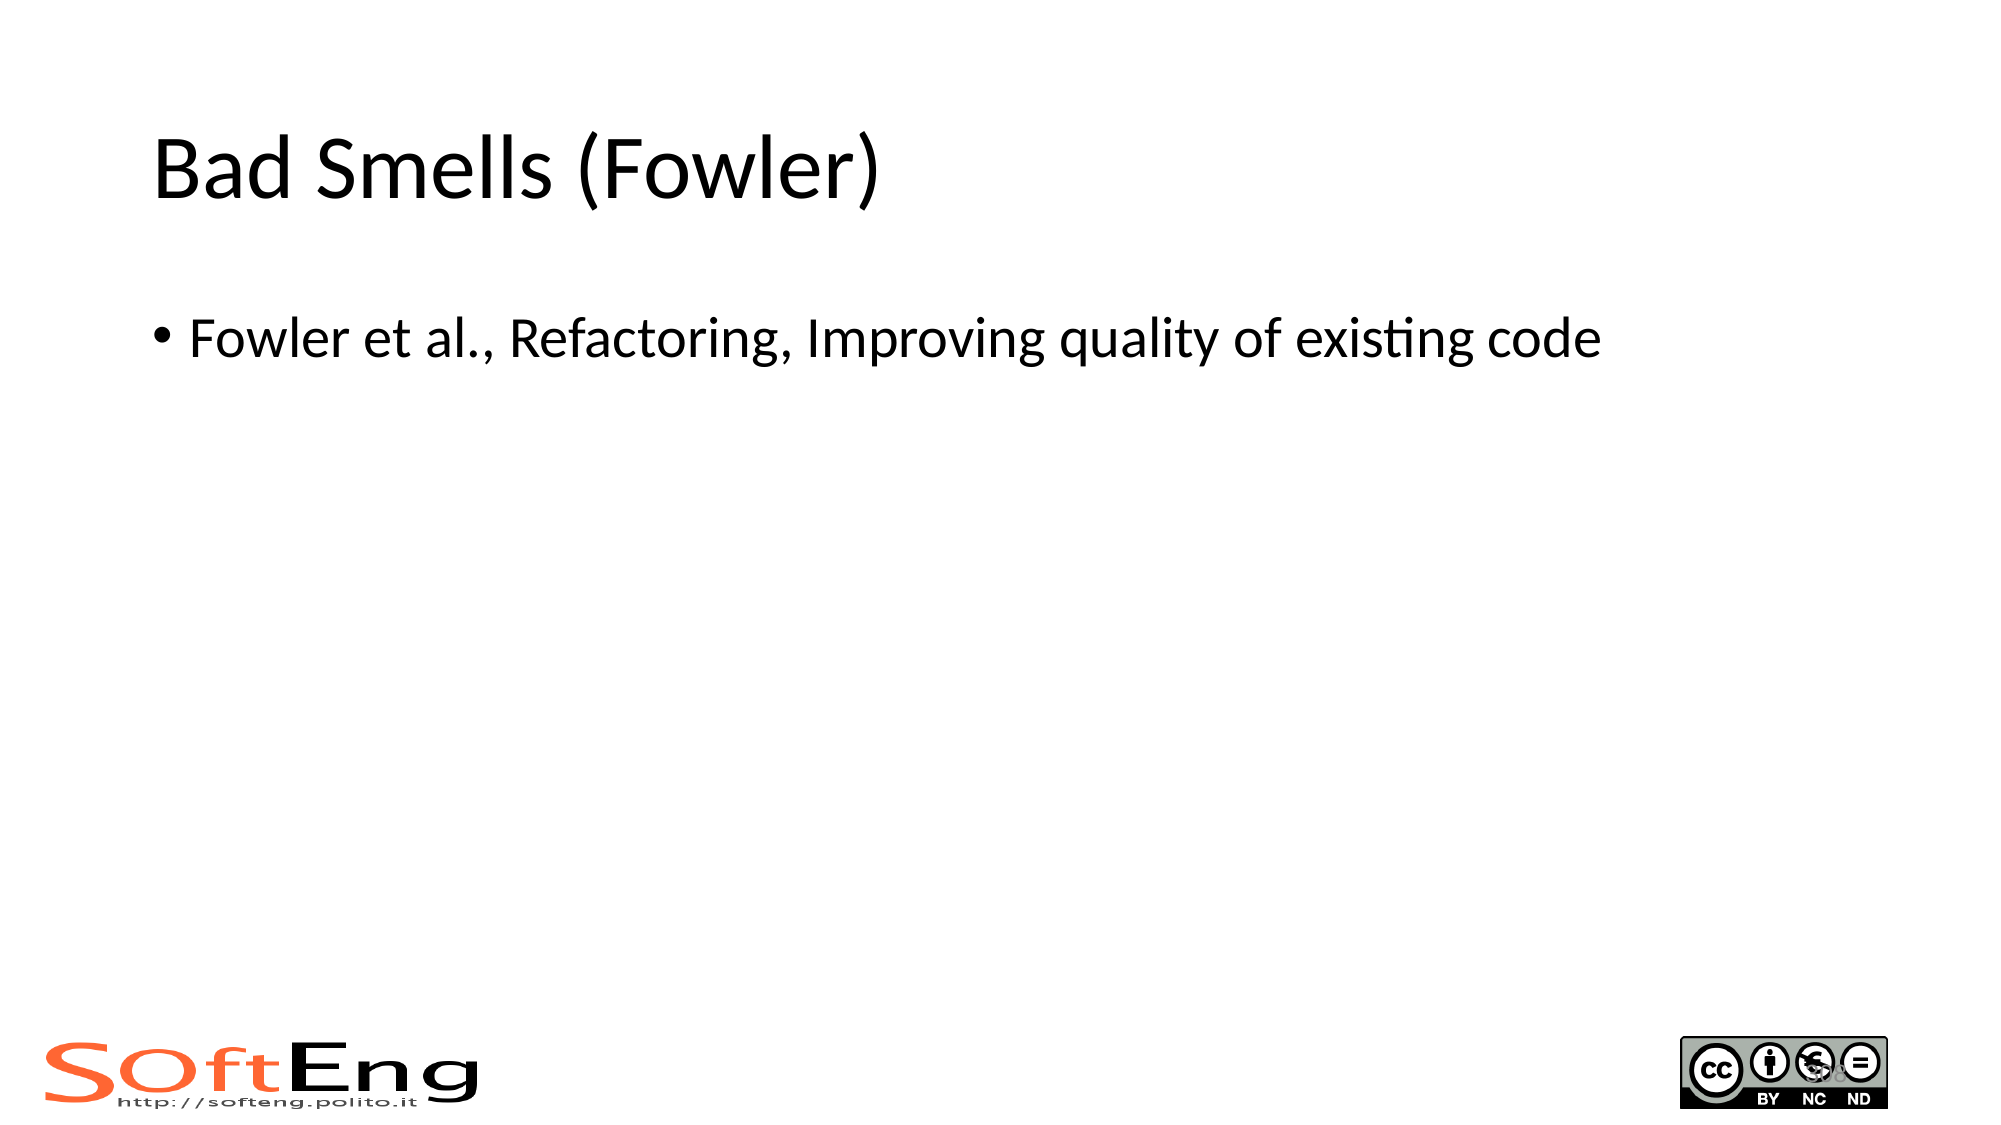

# Bad Smells (Fowler)
Fowler et al., Refactoring, Improving quality of existing code

308